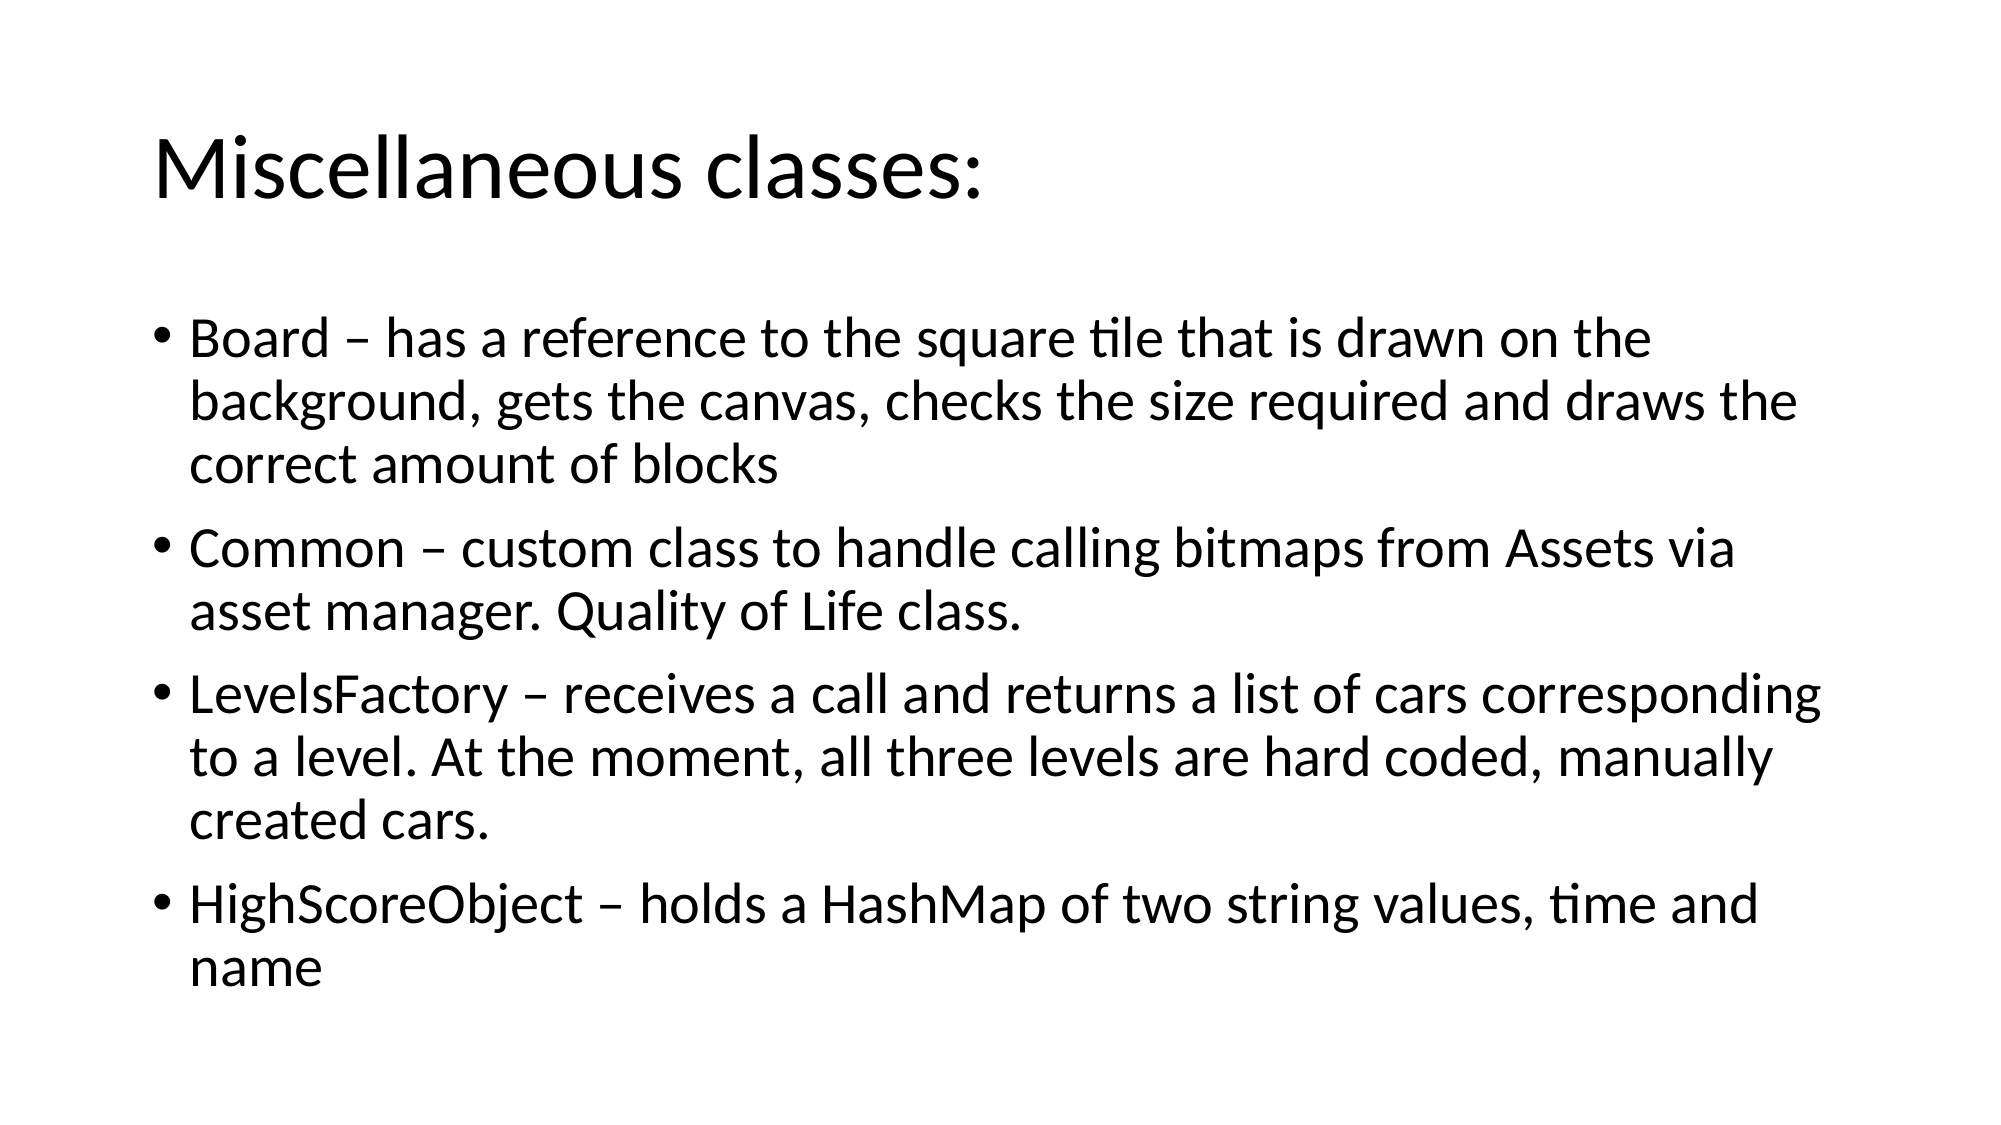

# Miscellaneous classes:
Board – has a reference to the square tile that is drawn on the background, gets the canvas, checks the size required and draws the correct amount of blocks
Common – custom class to handle calling bitmaps from Assets via asset manager. Quality of Life class.
LevelsFactory – receives a call and returns a list of cars corresponding to a level. At the moment, all three levels are hard coded, manually created cars.
HighScoreObject – holds a HashMap of two string values, time and name